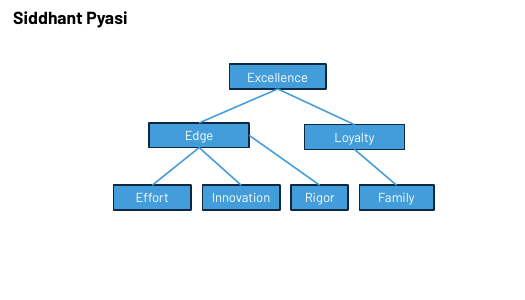

Siddhant Pyasi
Excellence
Edge
Loyalty
Effort
Innovation
Rigor
Family